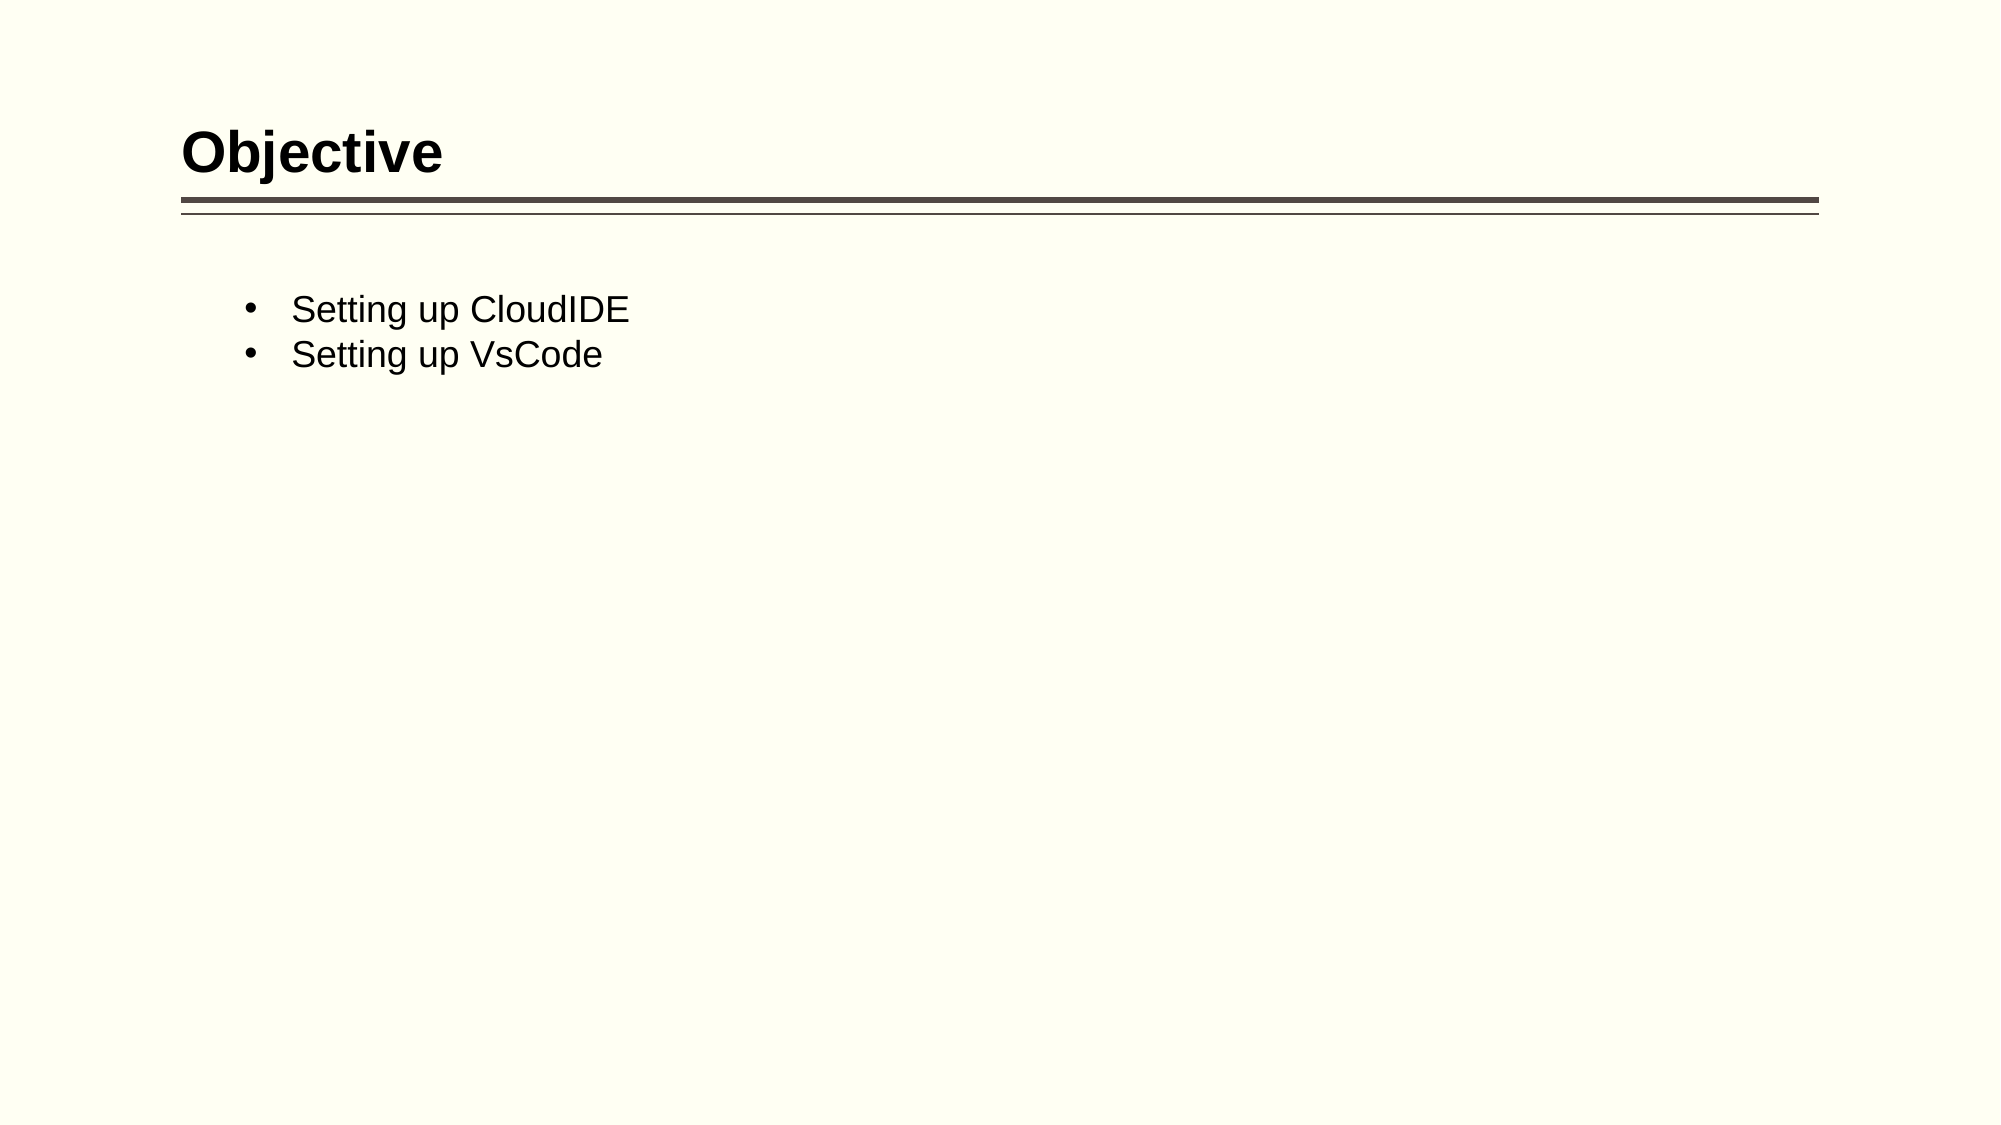

# Objective

Setting up CloudIDE
Setting up VsCode